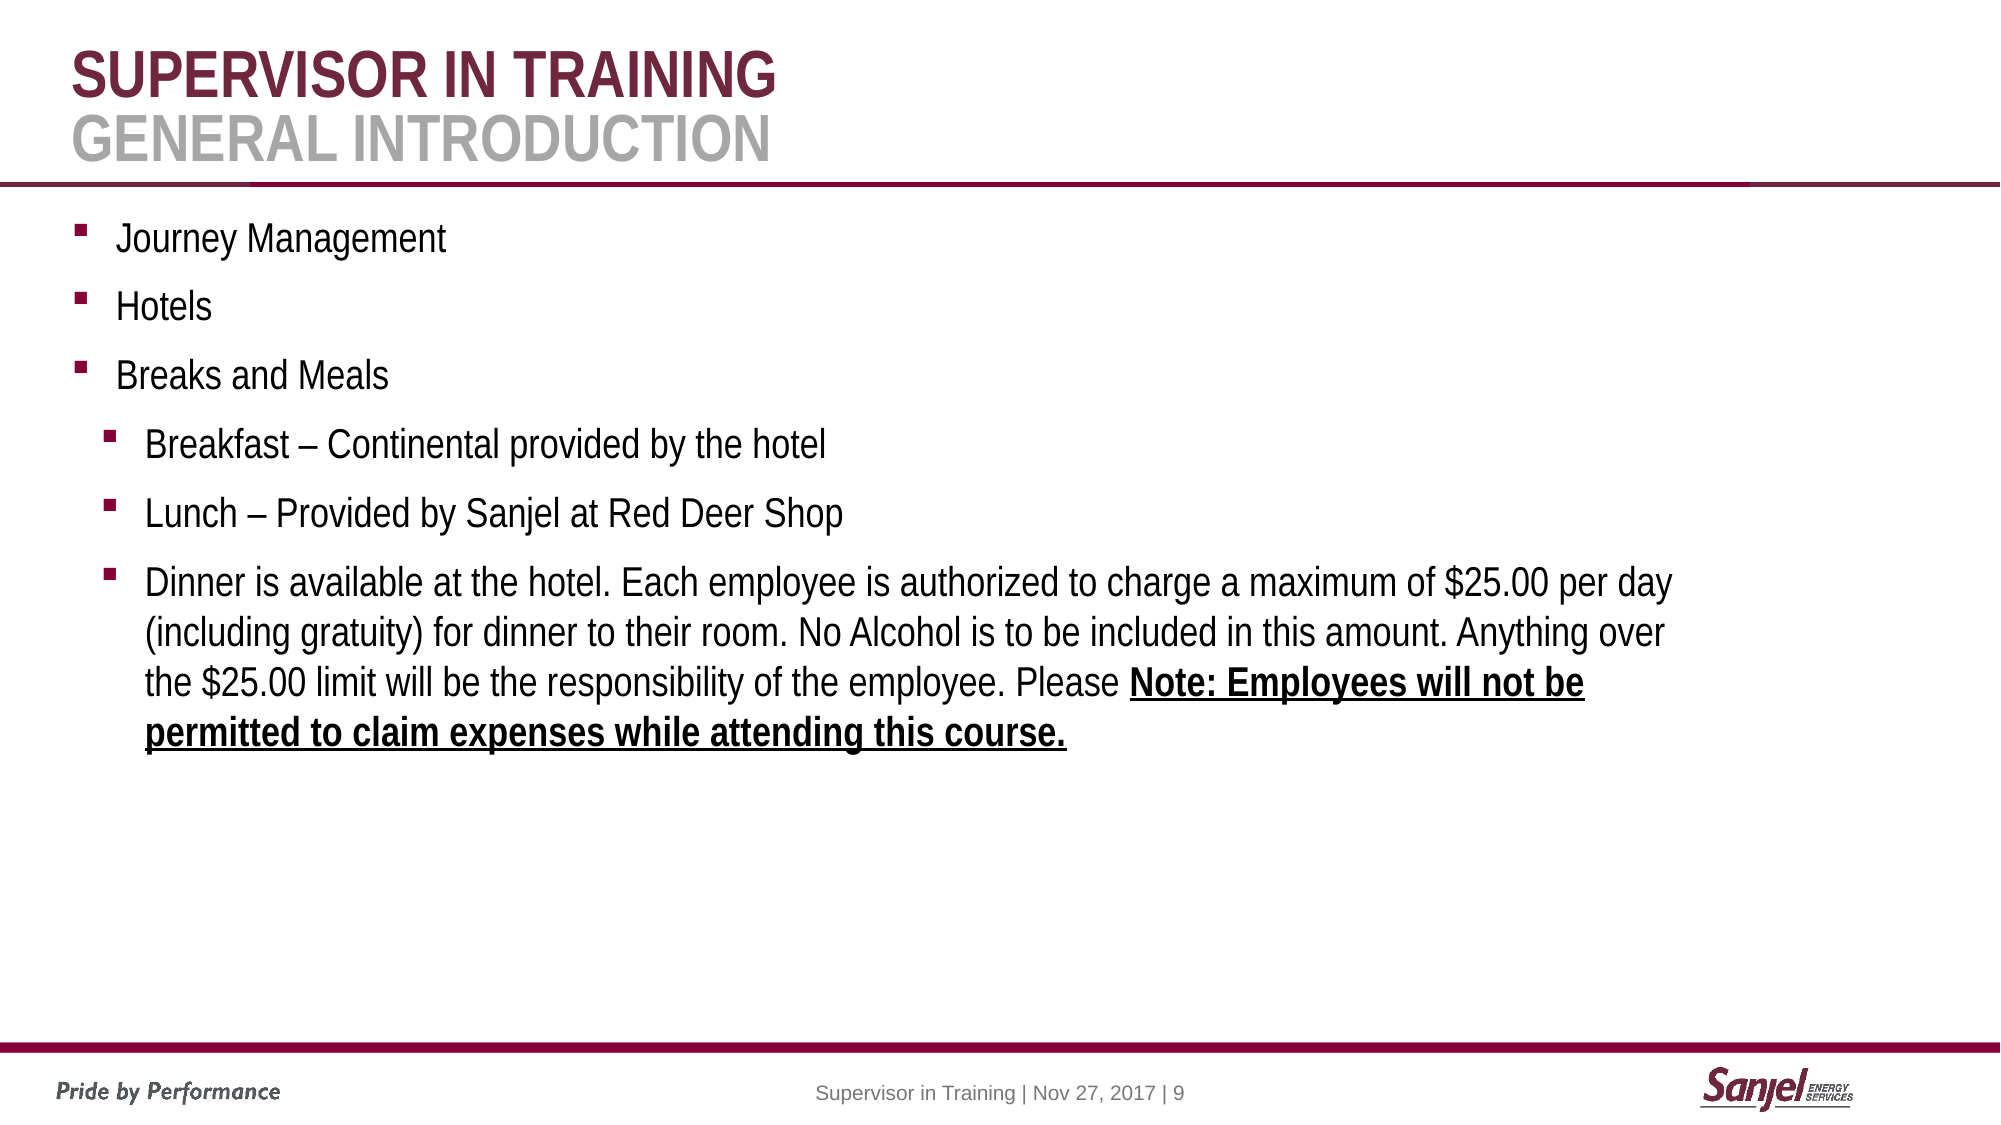

# Supervisor in TRAINING General introduction
Journey Management
Hotels
Breaks and Meals
Breakfast – Continental provided by the hotel
Lunch – Provided by Sanjel at Red Deer Shop
Dinner is available at the hotel. Each employee is authorized to charge a maximum of $25.00 per day (including gratuity) for dinner to their room. No Alcohol is to be included in this amount. Anything over the $25.00 limit will be the responsibility of the employee. Please Note: Employees will not be permitted to claim expenses while attending this course.